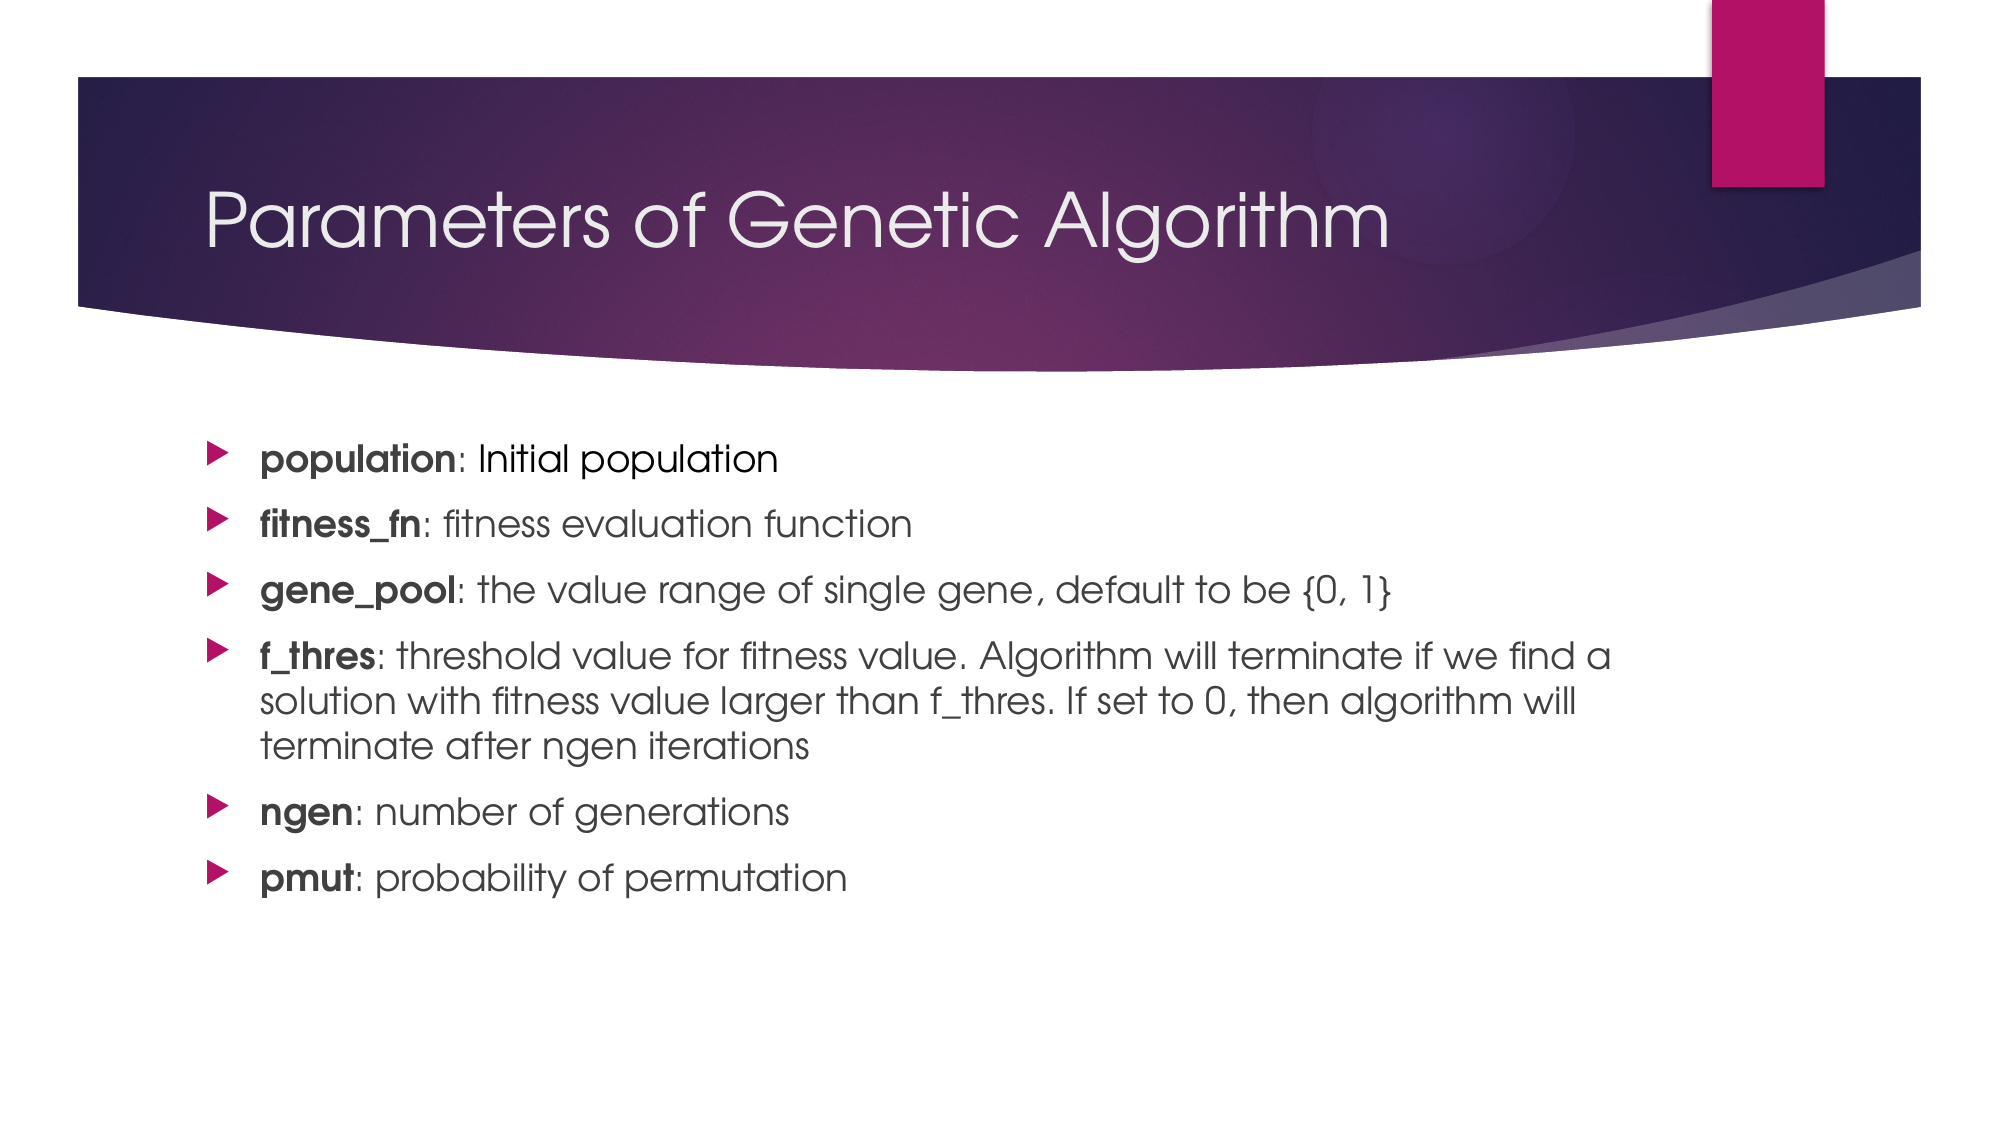

# Parameters of Genetic Algorithm
population: Initial population
fitness_fn: fitness evaluation function
gene_pool: the value range of single gene, default to be {0, 1}
f_thres: threshold value for fitness value. Algorithm will terminate if we find a solution with fitness value larger than f_thres. If set to 0, then algorithm will terminate after ngen iterations
ngen: number of generations
pmut: probability of permutation